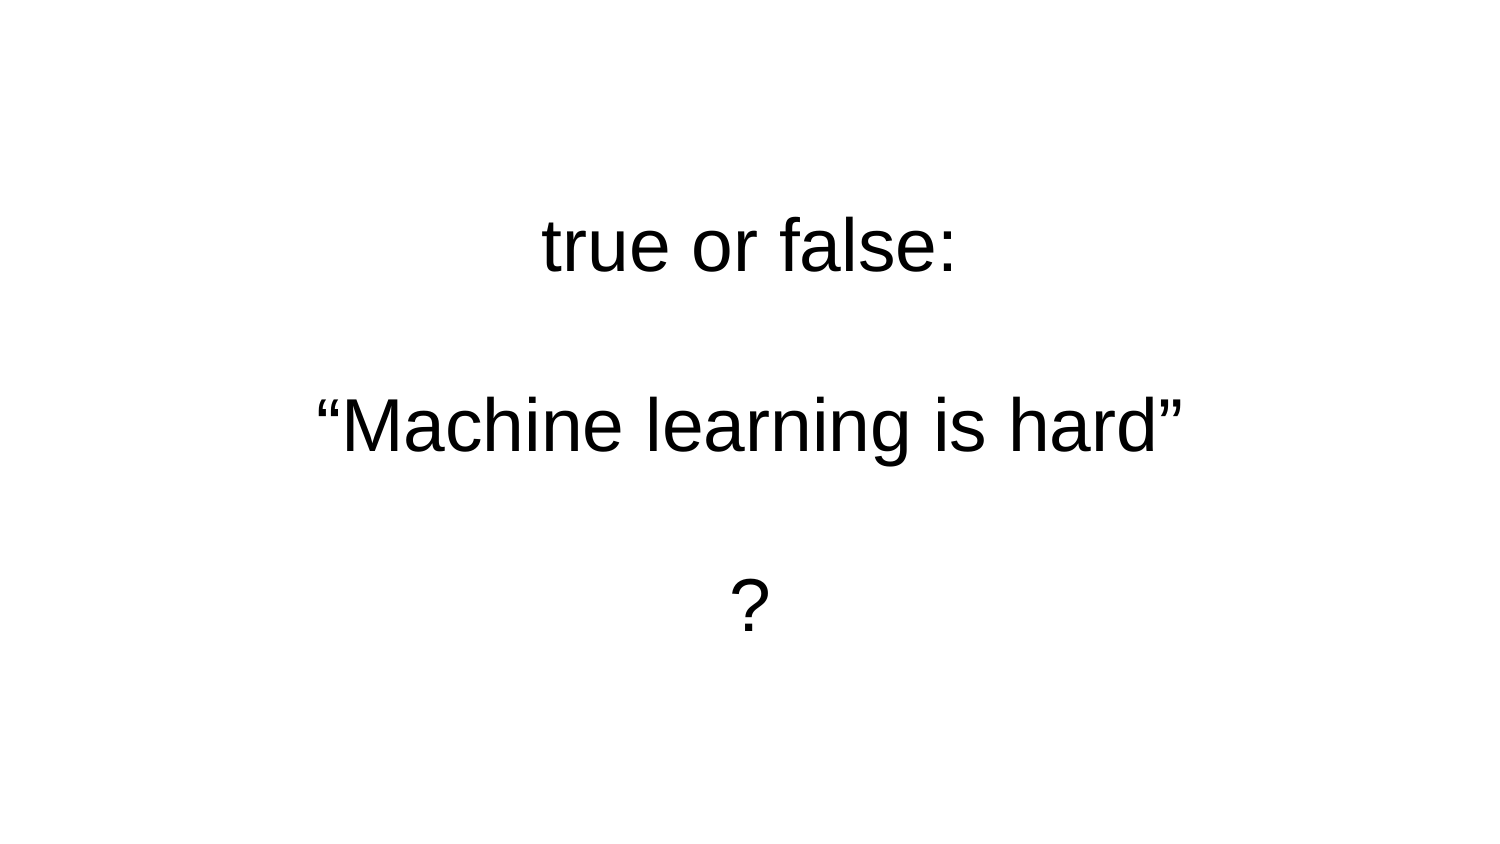

# true or false:

“Machine learning is hard”

?